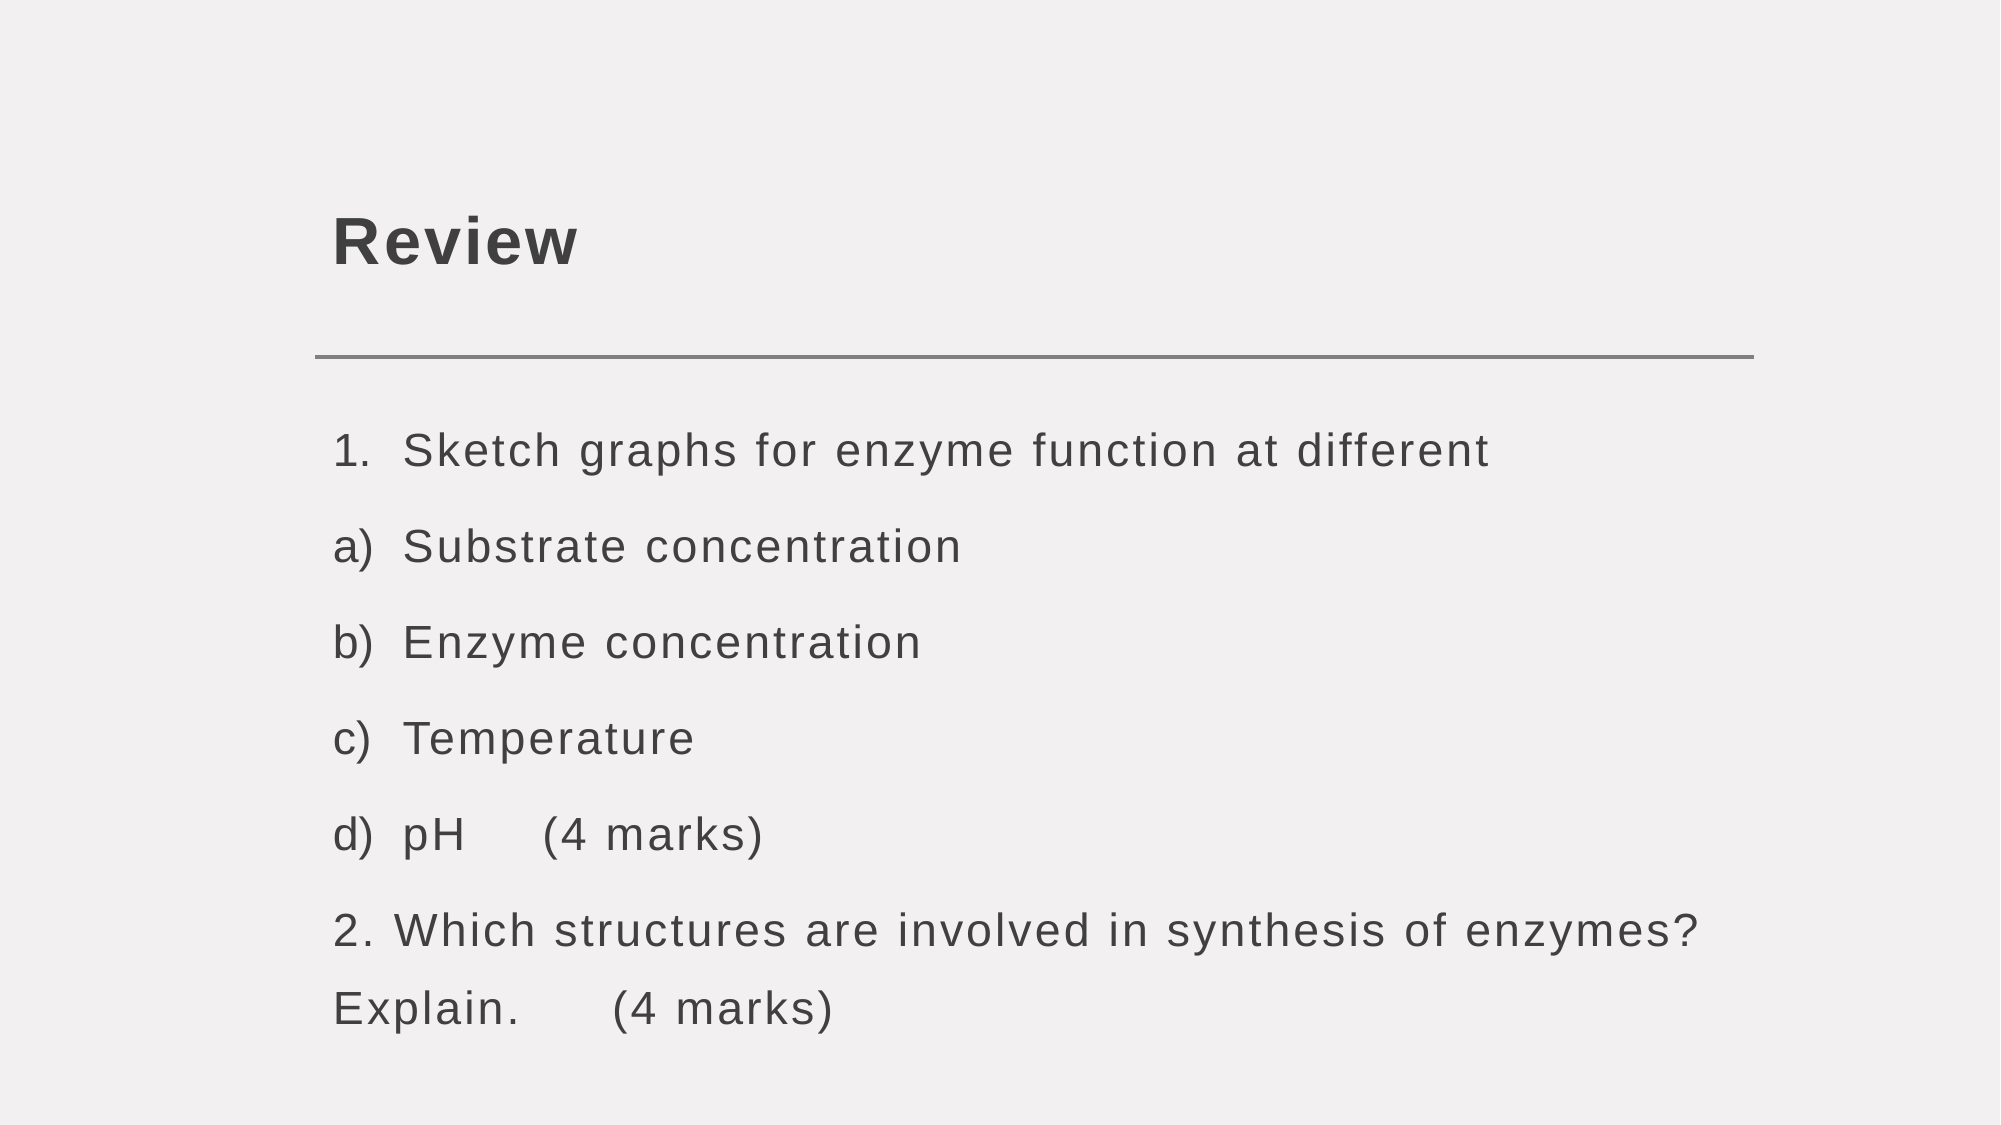

# Review
Sketch graphs for enzyme function at different
Substrate concentration
Enzyme concentration
Temperature
pH							(4 marks)
2. Which structures are involved in synthesis of enzymes? Explain.				(4 marks)